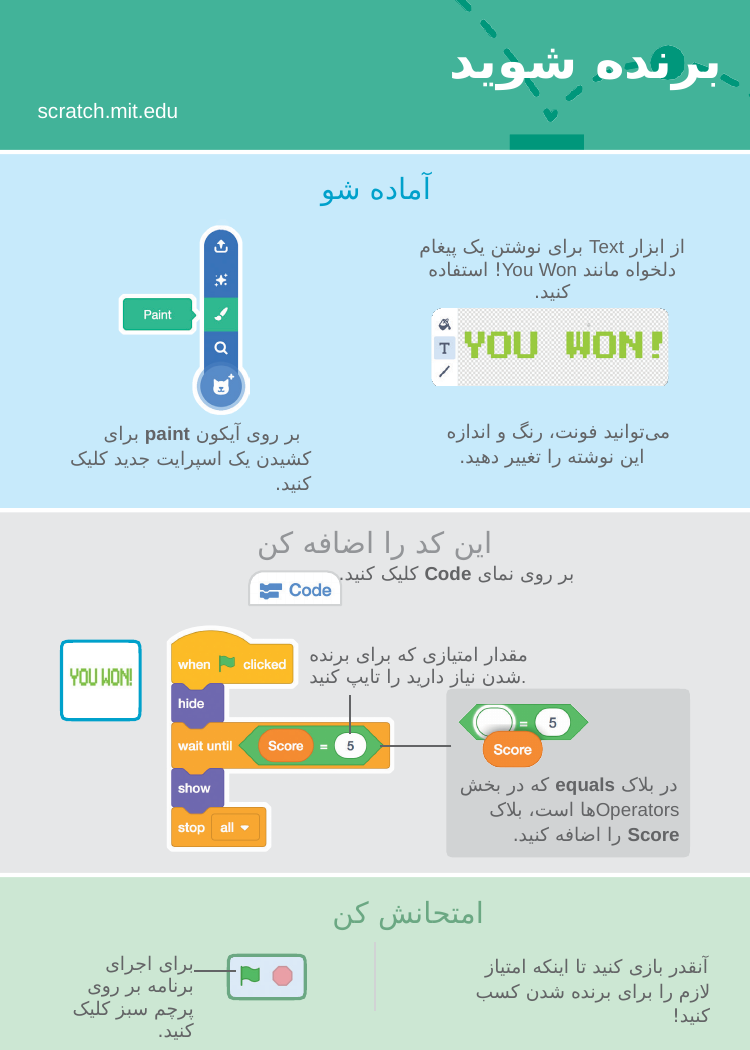

# برنده شوید
scratch.mit.edu

آماده شو

از ابزار Text برای نوشتن یک پیغام دلخواه مانند You Won! استفاده کنید.

می‌توانید فونت، رنگ و اندازه این نوشته را تغییر دهید.
بر روی آیکون paint برای کشیدن یک اسپرایت جدید کلیک کنید.

این کد را اضافه کن
بر روی نمای Code کلیک کنید.

مقدار امتیازی که برای برنده شدن نیاز دارید را تایپ کنید.

در بلاک equals که در بخش Operatorsها است، بلاک Score را اضافه کنید.

امتحانش کن
برای اجرای برنامه بر روی پرچم سبز کلیک کنید.
آنقدر بازی کنید تا اینکه امتیاز  لازم را برای برنده شدن کسب کنید!